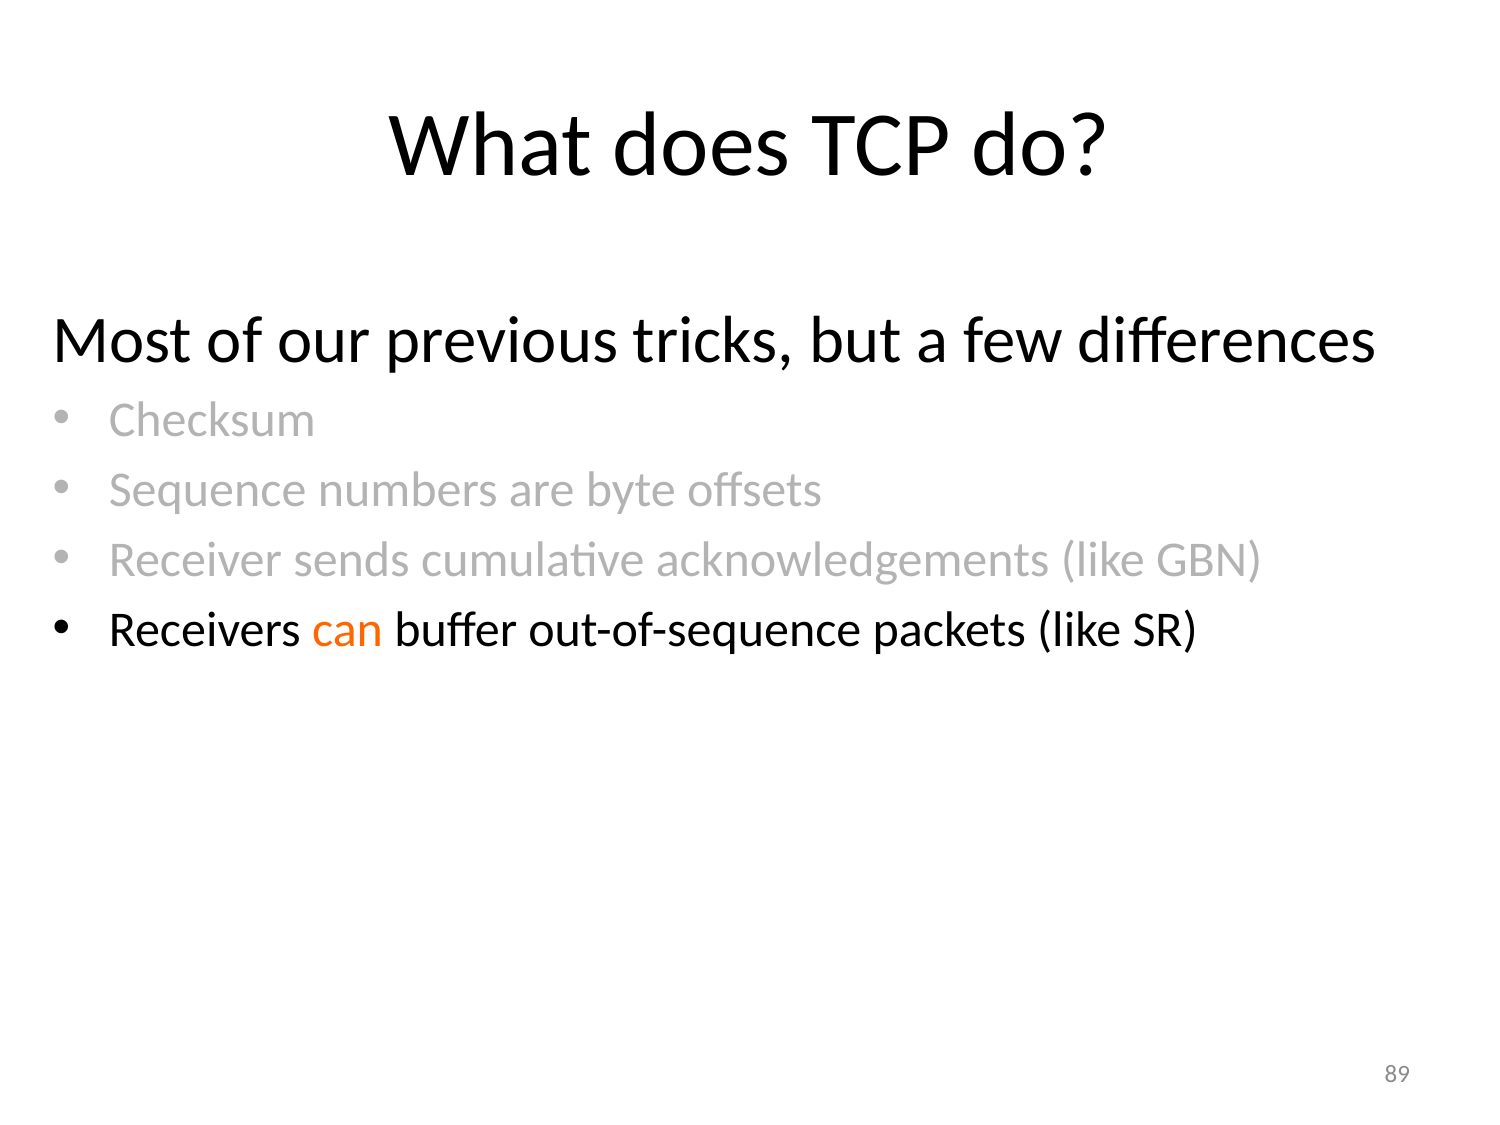

# What does TCP do?
Most of our previous tricks, but a few differences
Checksum
Sequence numbers are byte offsets
Receiver sends cumulative acknowledgements (like GBN)
Receivers can buffer out-of-sequence packets (like SR)

89